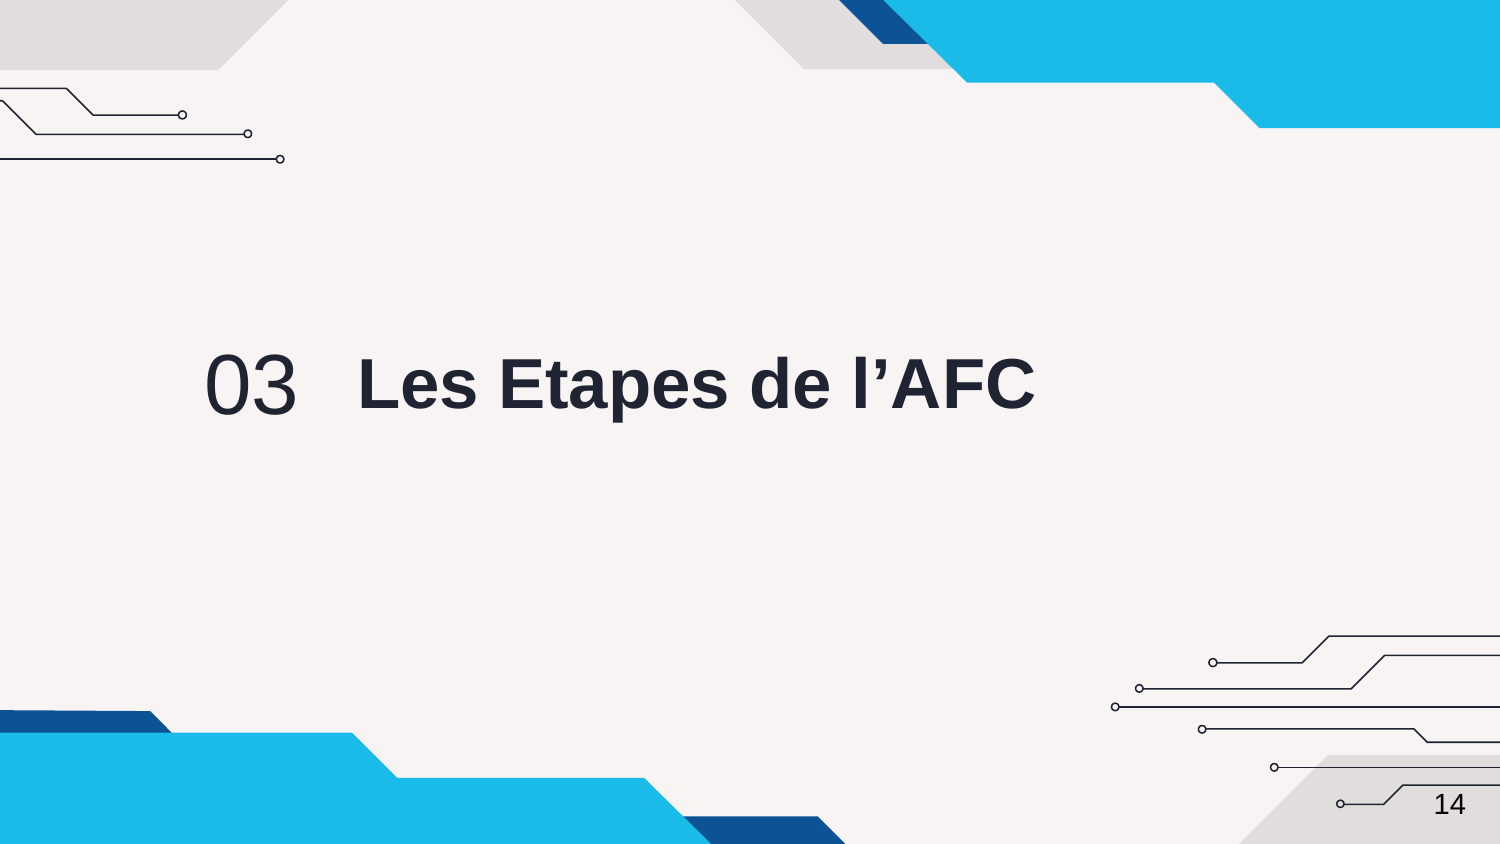

03
# Les Etapes de l’AFC

14